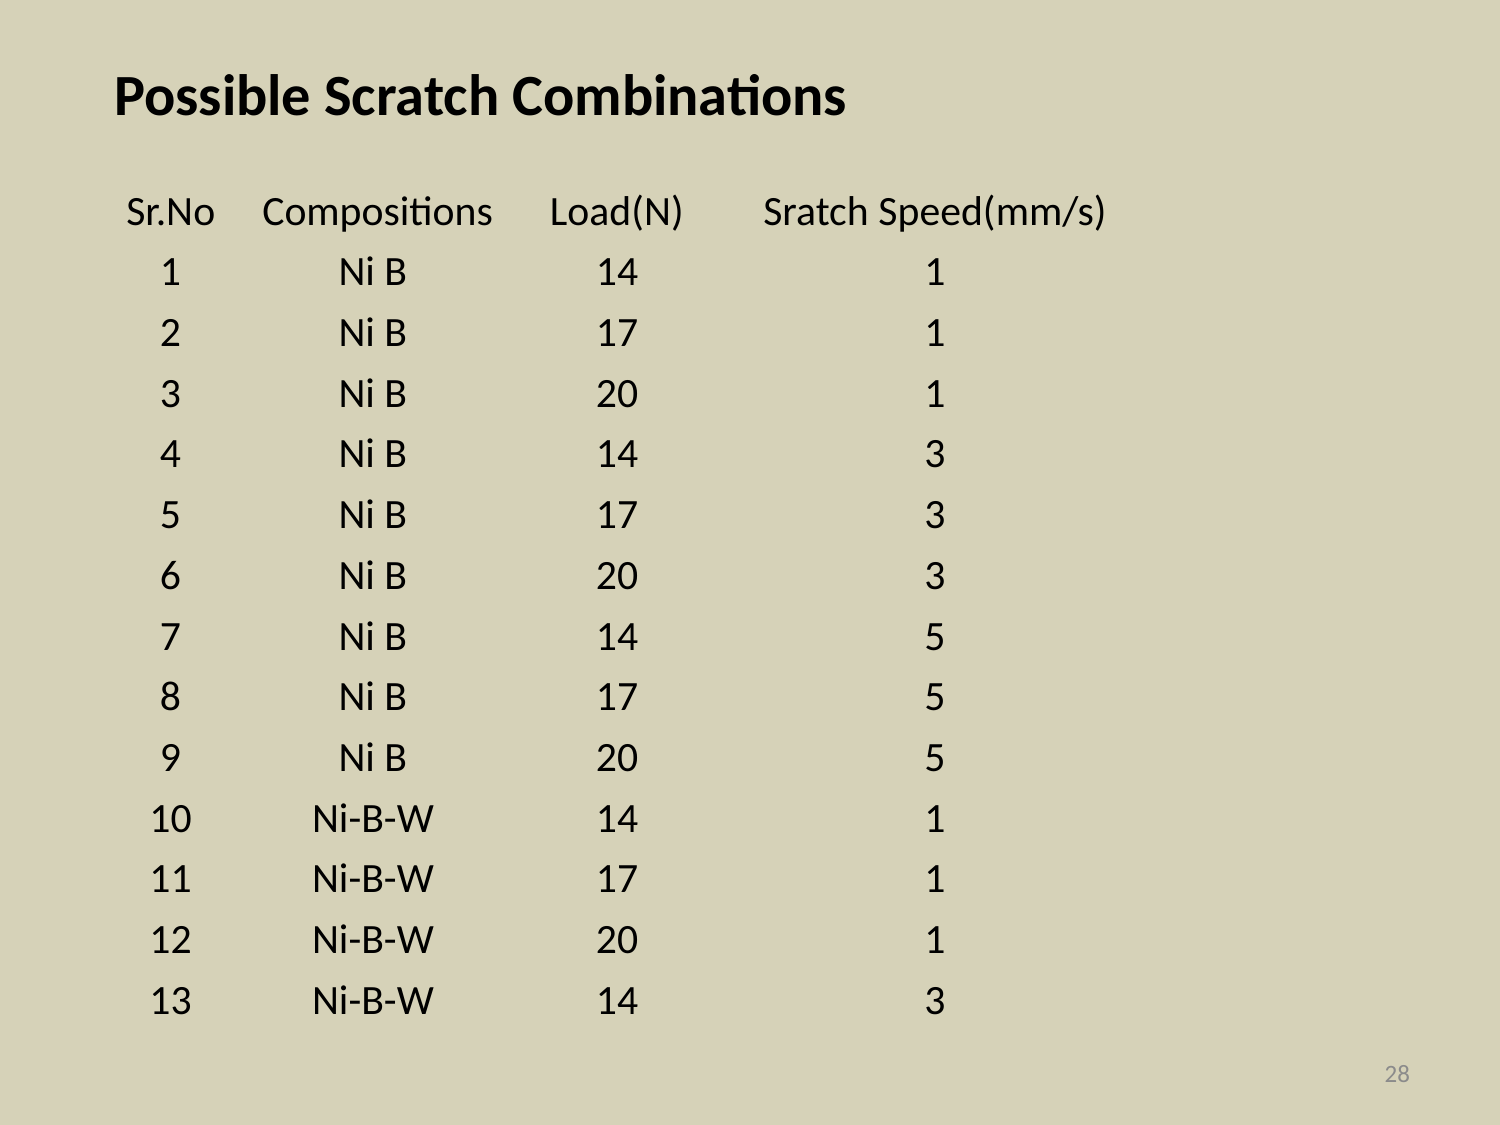

Possible Scratch Combinations
| Sr.No | Compositions | Load(N) | Sratch Speed(mm/s) |
| --- | --- | --- | --- |
| 1 | Ni B | 14 | 1 |
| 2 | Ni B | 17 | 1 |
| 3 | Ni B | 20 | 1 |
| 4 | Ni B | 14 | 3 |
| 5 | Ni B | 17 | 3 |
| 6 | Ni B | 20 | 3 |
| 7 | Ni B | 14 | 5 |
| 8 | Ni B | 17 | 5 |
| 9 | Ni B | 20 | 5 |
| 10 | Ni-B-W | 14 | 1 |
| 11 | Ni-B-W | 17 | 1 |
| 12 | Ni-B-W | 20 | 1 |
| 13 | Ni-B-W | 14 | 3 |
28